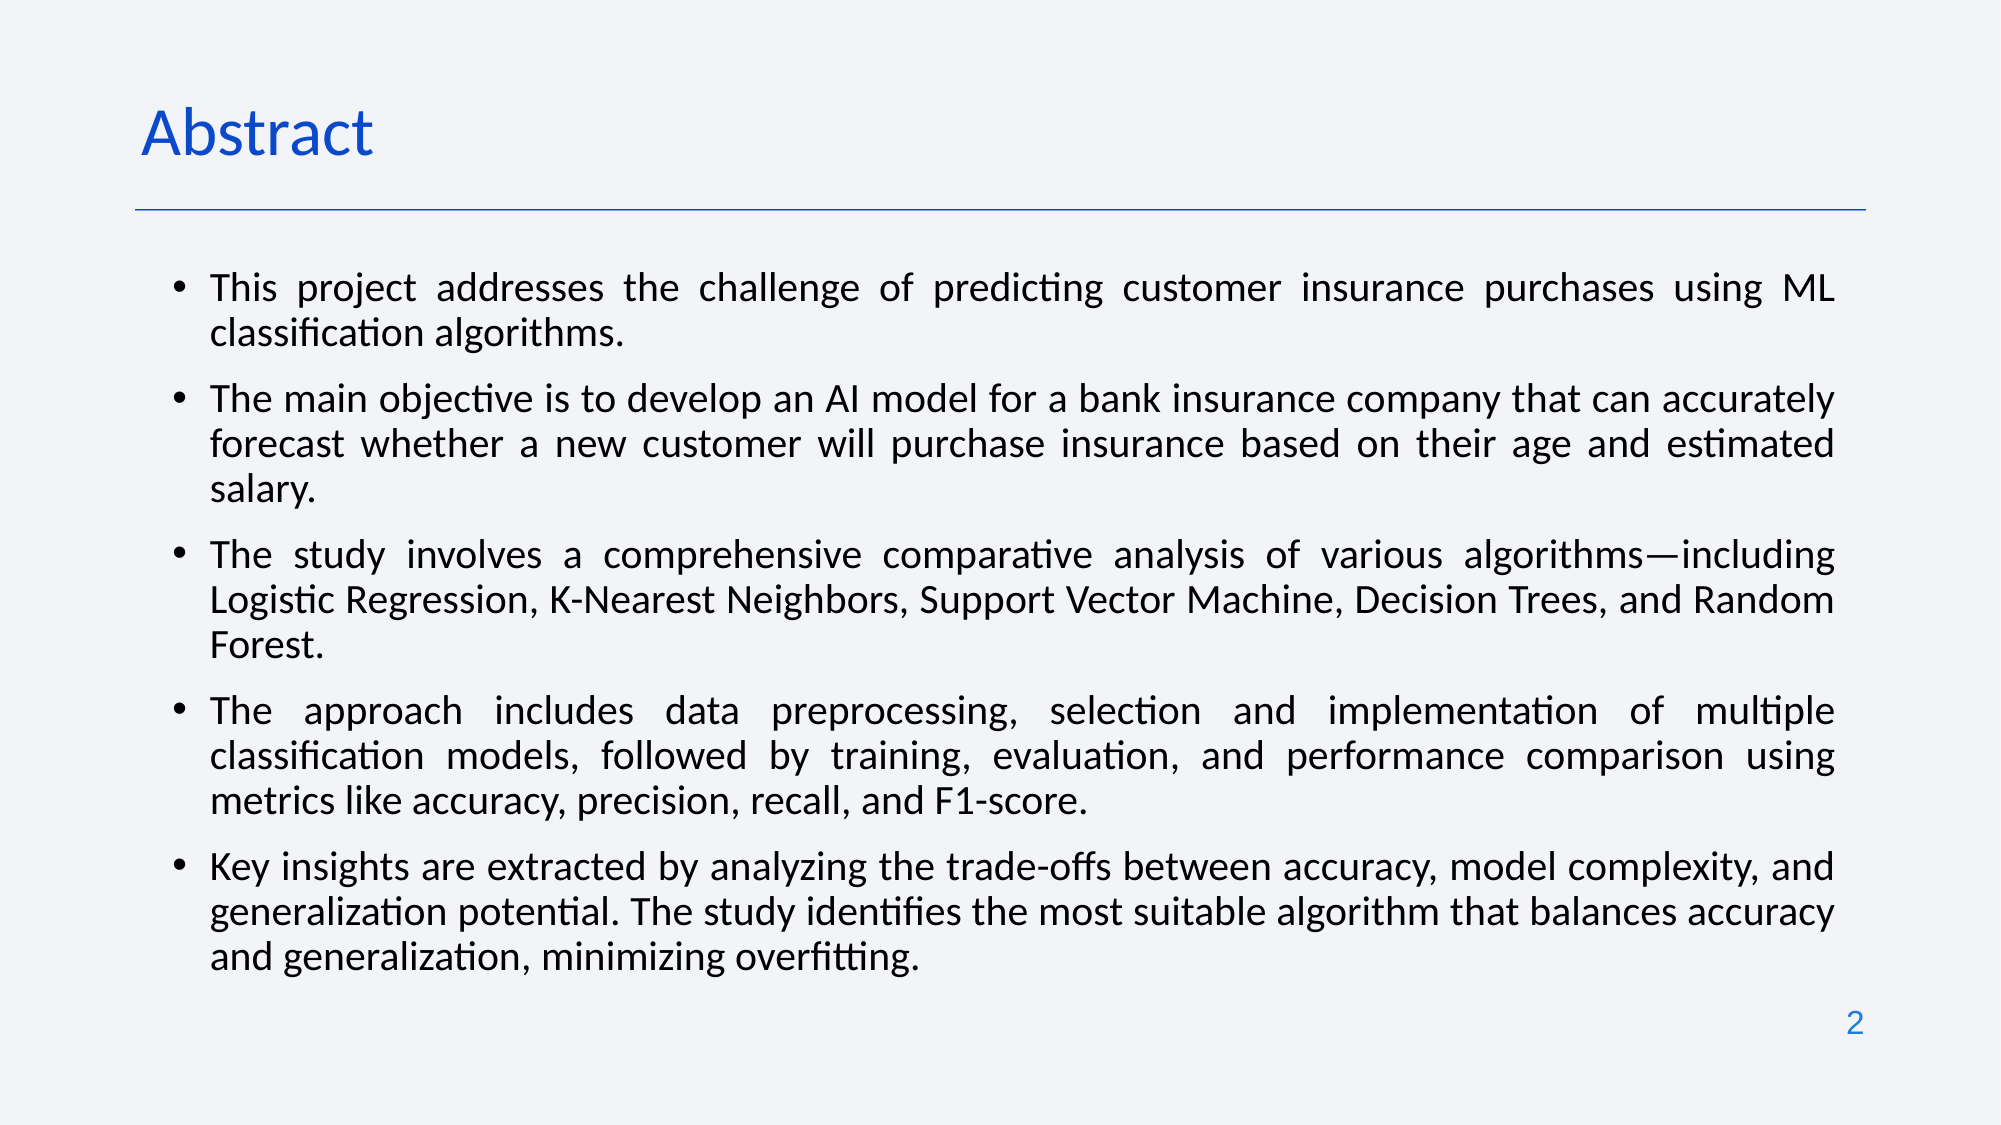

Abstract
This project addresses the challenge of predicting customer insurance purchases using ML classification algorithms.
The main objective is to develop an AI model for a bank insurance company that can accurately forecast whether a new customer will purchase insurance based on their age and estimated salary.
The study involves a comprehensive comparative analysis of various algorithms—including Logistic Regression, K-Nearest Neighbors, Support Vector Machine, Decision Trees, and Random Forest.
The approach includes data preprocessing, selection and implementation of multiple classification models, followed by training, evaluation, and performance comparison using metrics like accuracy, precision, recall, and F1-score.
Key insights are extracted by analyzing the trade-offs between accuracy, model complexity, and generalization potential. The study identifies the most suitable algorithm that balances accuracy and generalization, minimizing overfitting.
2